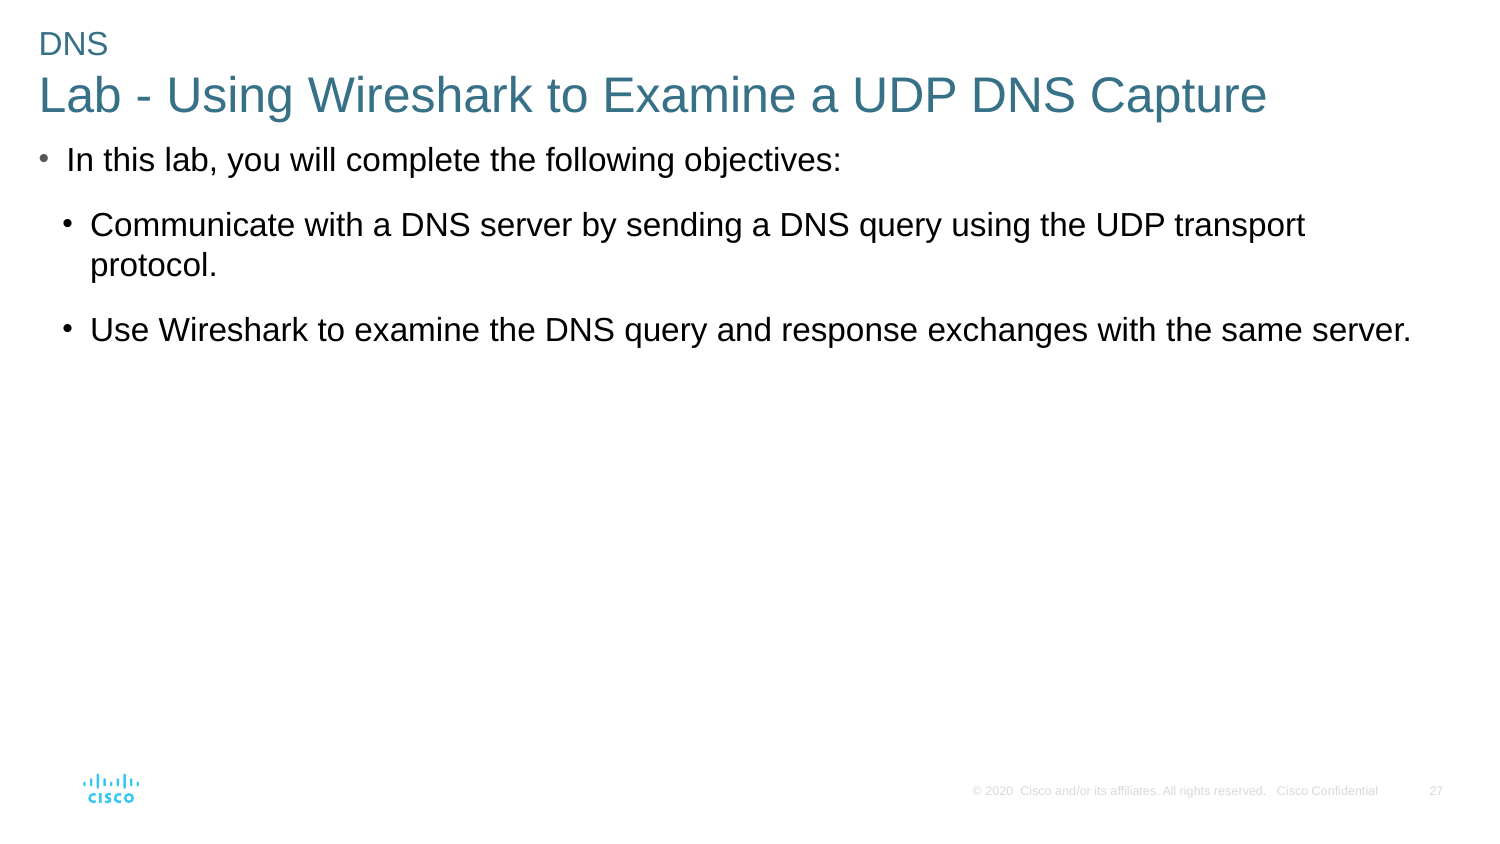

DNS
Lab - Using Wireshark to Examine a UDP DNS Capture
In this lab, you will complete the following objectives:
Communicate with a DNS server by sending a DNS query using the UDP transport protocol.
Use Wireshark to examine the DNS query and response exchanges with the same server.